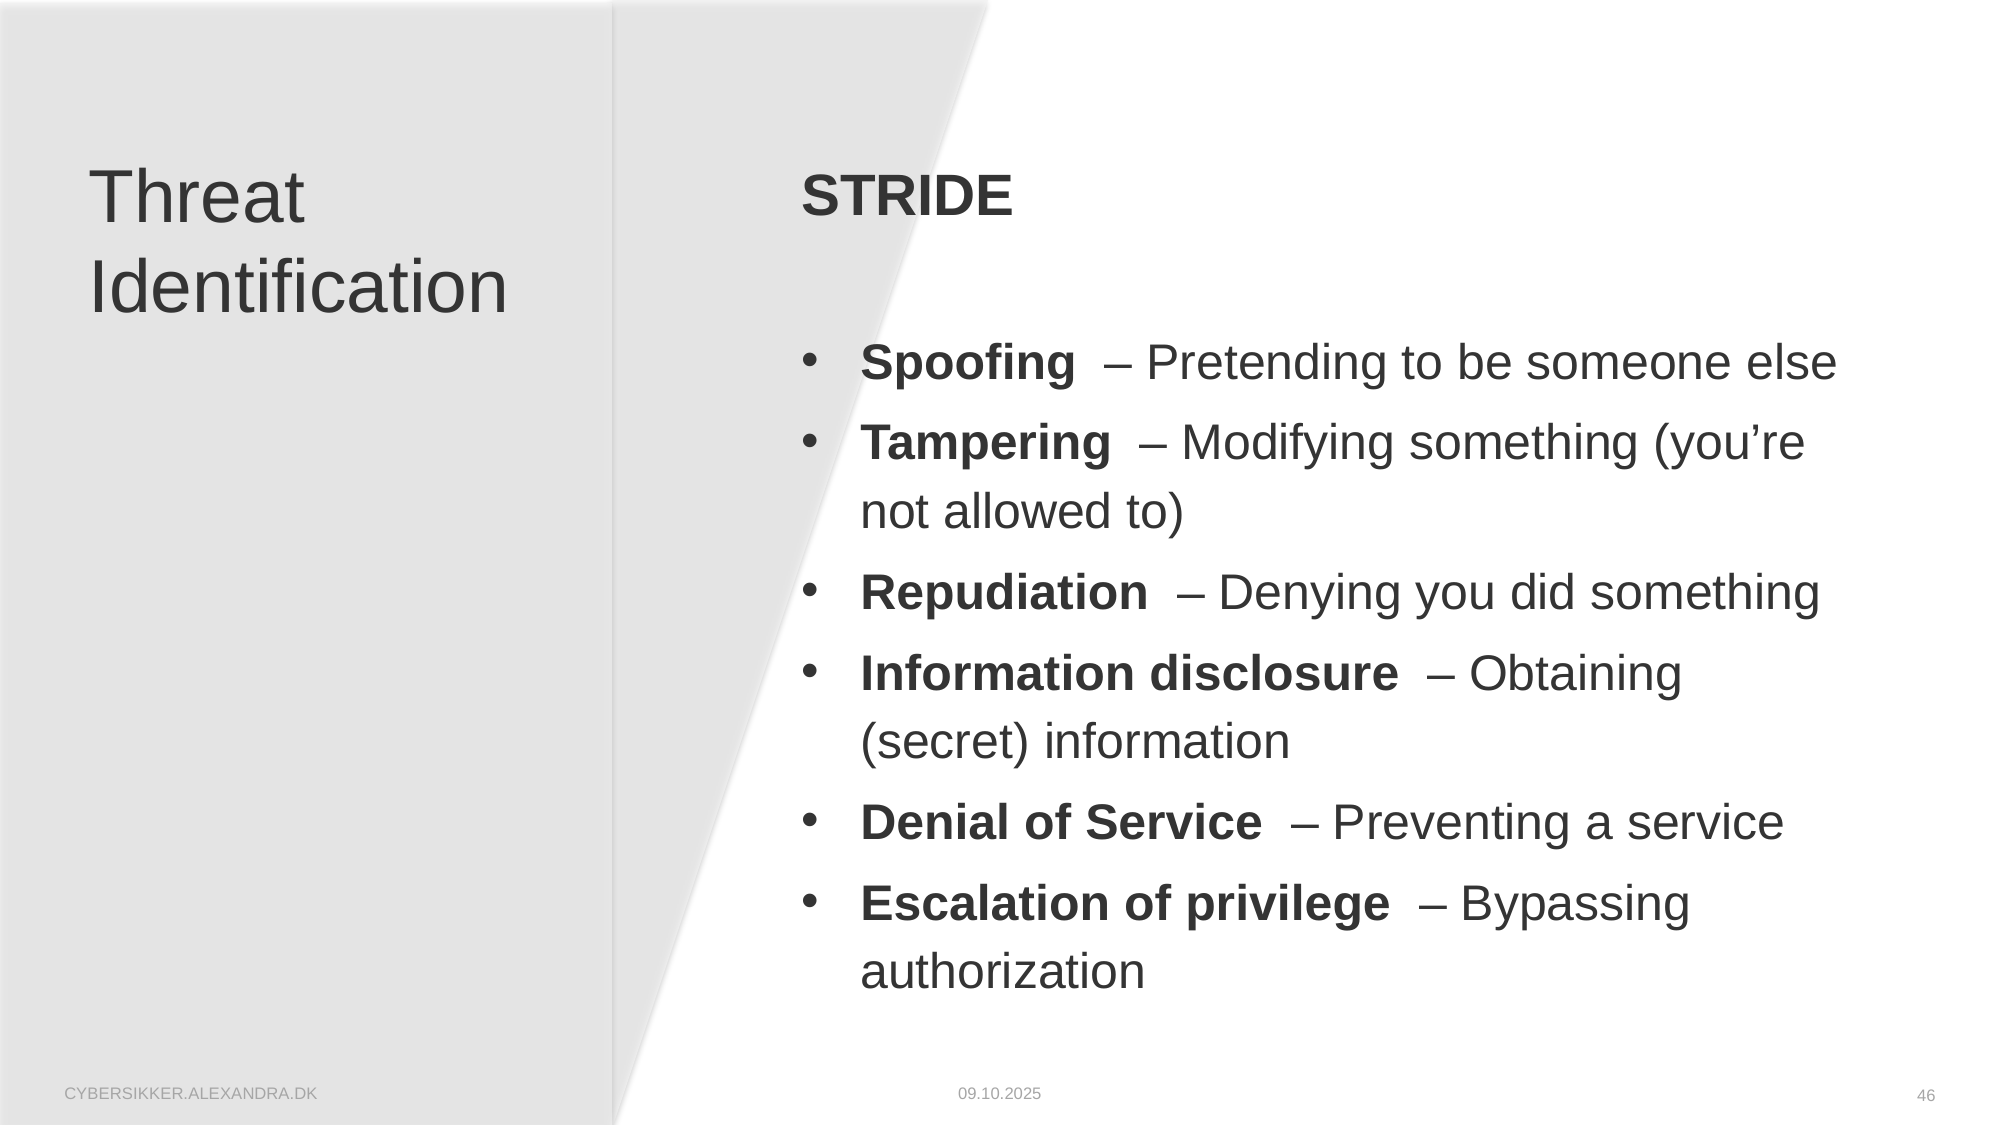

# Threat Identification
STRIDE

Spoofing  – Pretending to be someone else
Tampering  – Modifying something (you’re not allowed to)
Repudiation  – Denying you did something
Information disclosure  – Obtaining (secret) information
Denial of Service  – Preventing a service
Escalation of privilege  – Bypassing authorization
cybersikker.alexandra.dk
09.10.2025
46